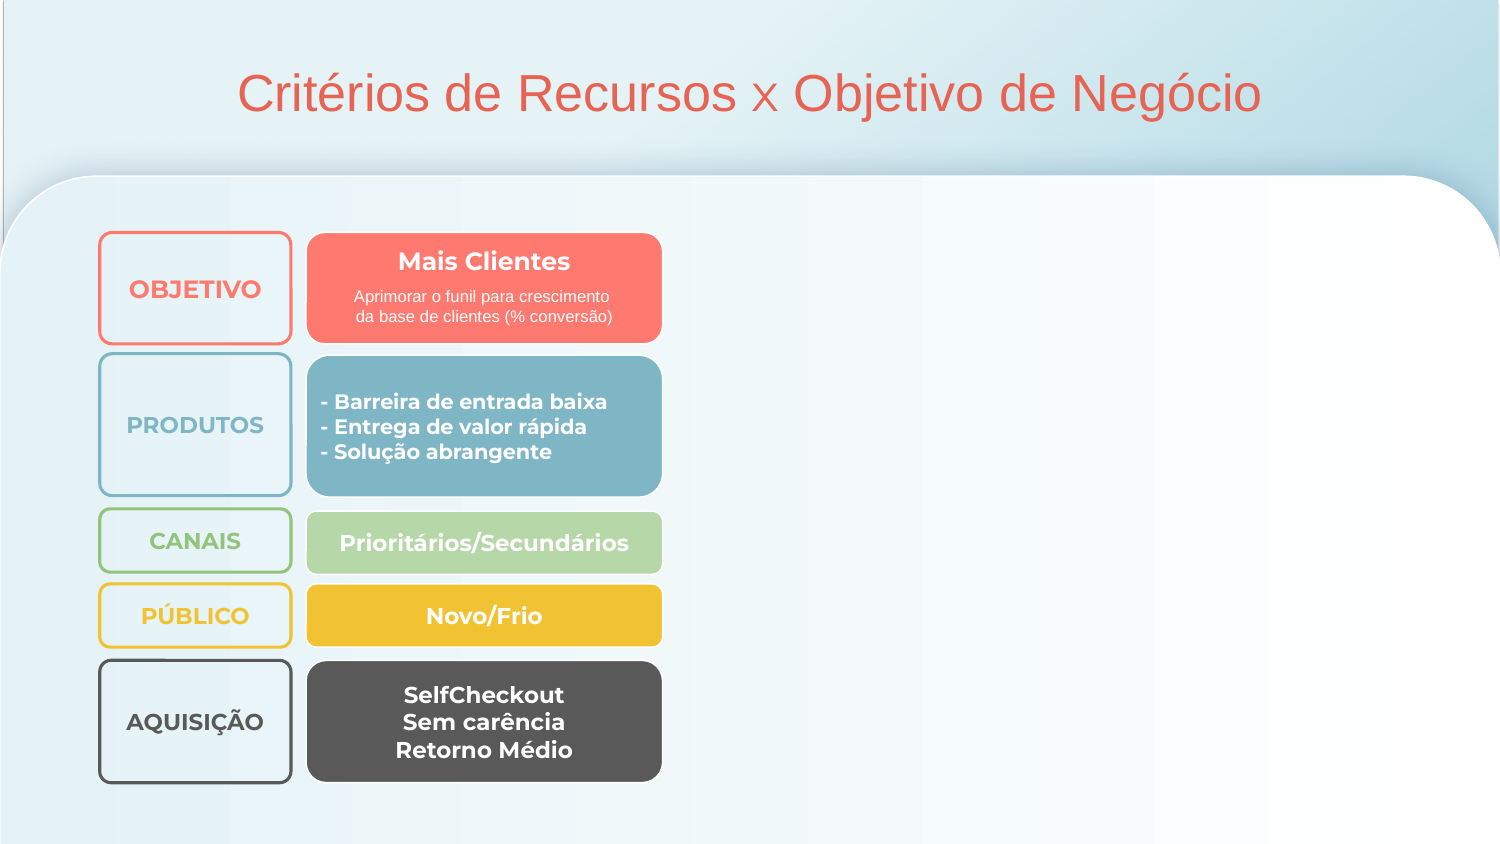

# Critérios de Recursos x Objetivo de Negócio

OBJETIVO
Mais Clientes
Aprimorar o funil para crescimento
da base de clientes (% conversão)
PRODUTOS
- Barreira de entrada baixa
- Entrega de valor rápida
- Solução abrangente
CANAIS
Prioritários/Secundários
PÚBLICO
Novo/Frio
AQUISIÇÃO
SelfCheckout
Sem carência
Retorno Médio